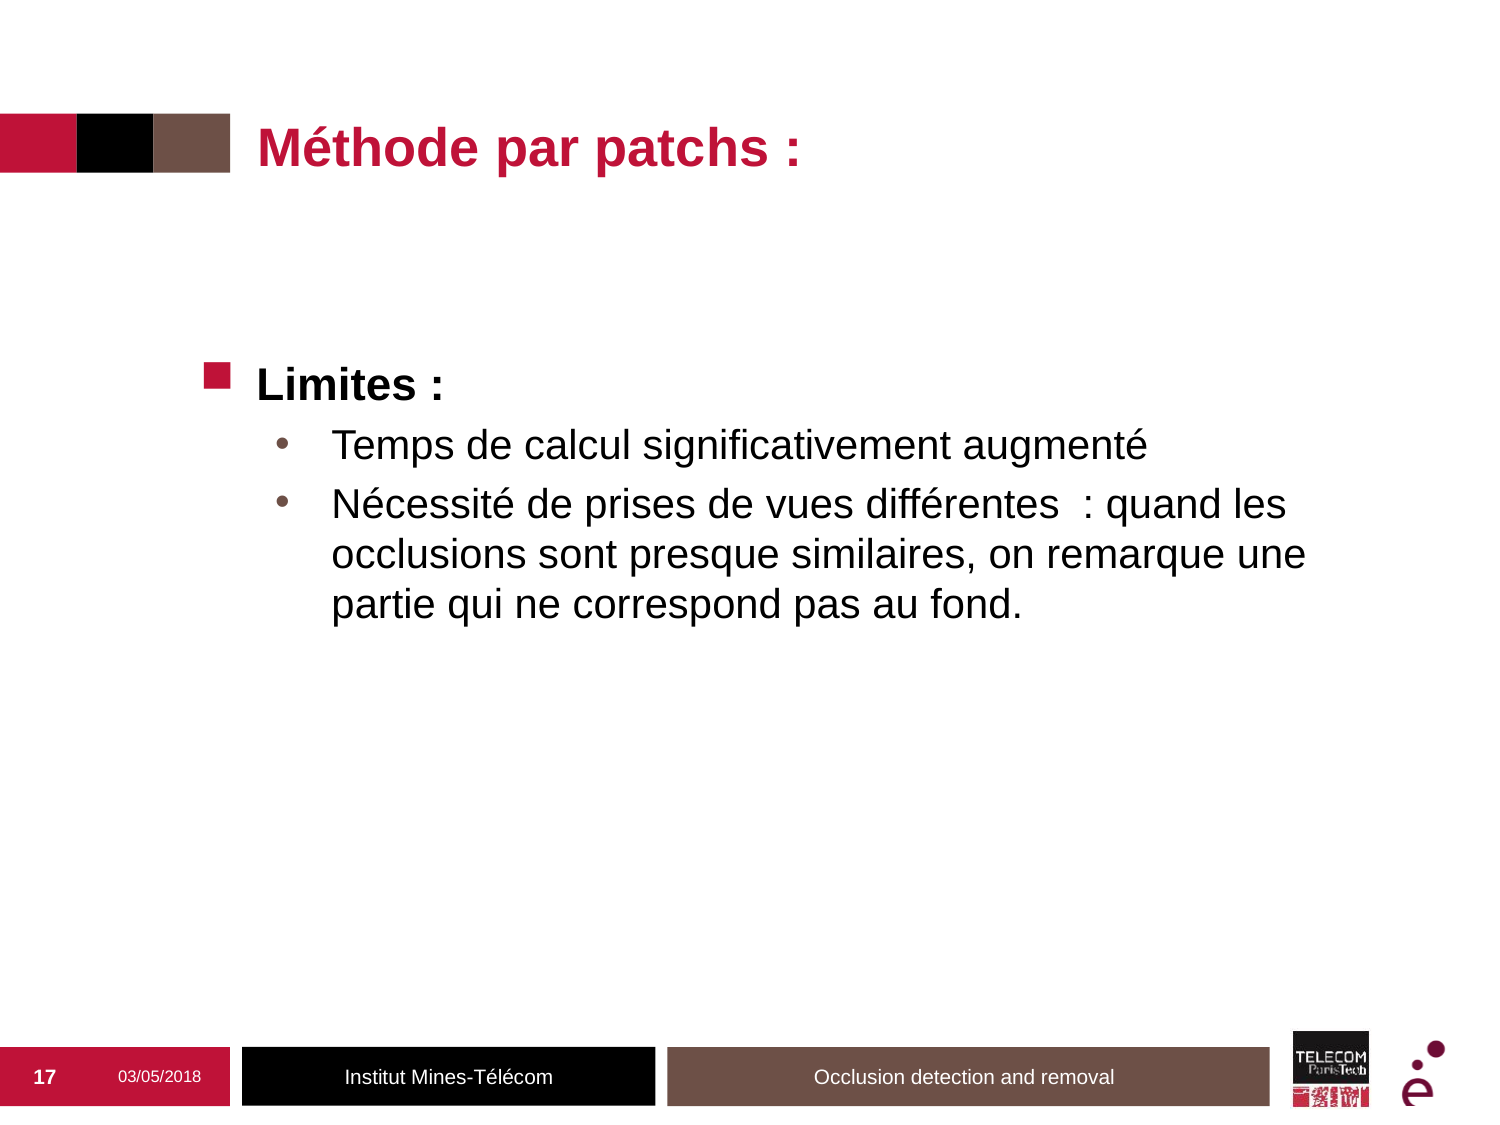

# Méthode par patchs :
Limites :
Temps de calcul significativement augmenté
Nécessité de prises de vues différentes  : quand les occlusions sont presque similaires, on remarque une partie qui ne correspond pas au fond.
17
03/05/2018
Occlusion detection and removal